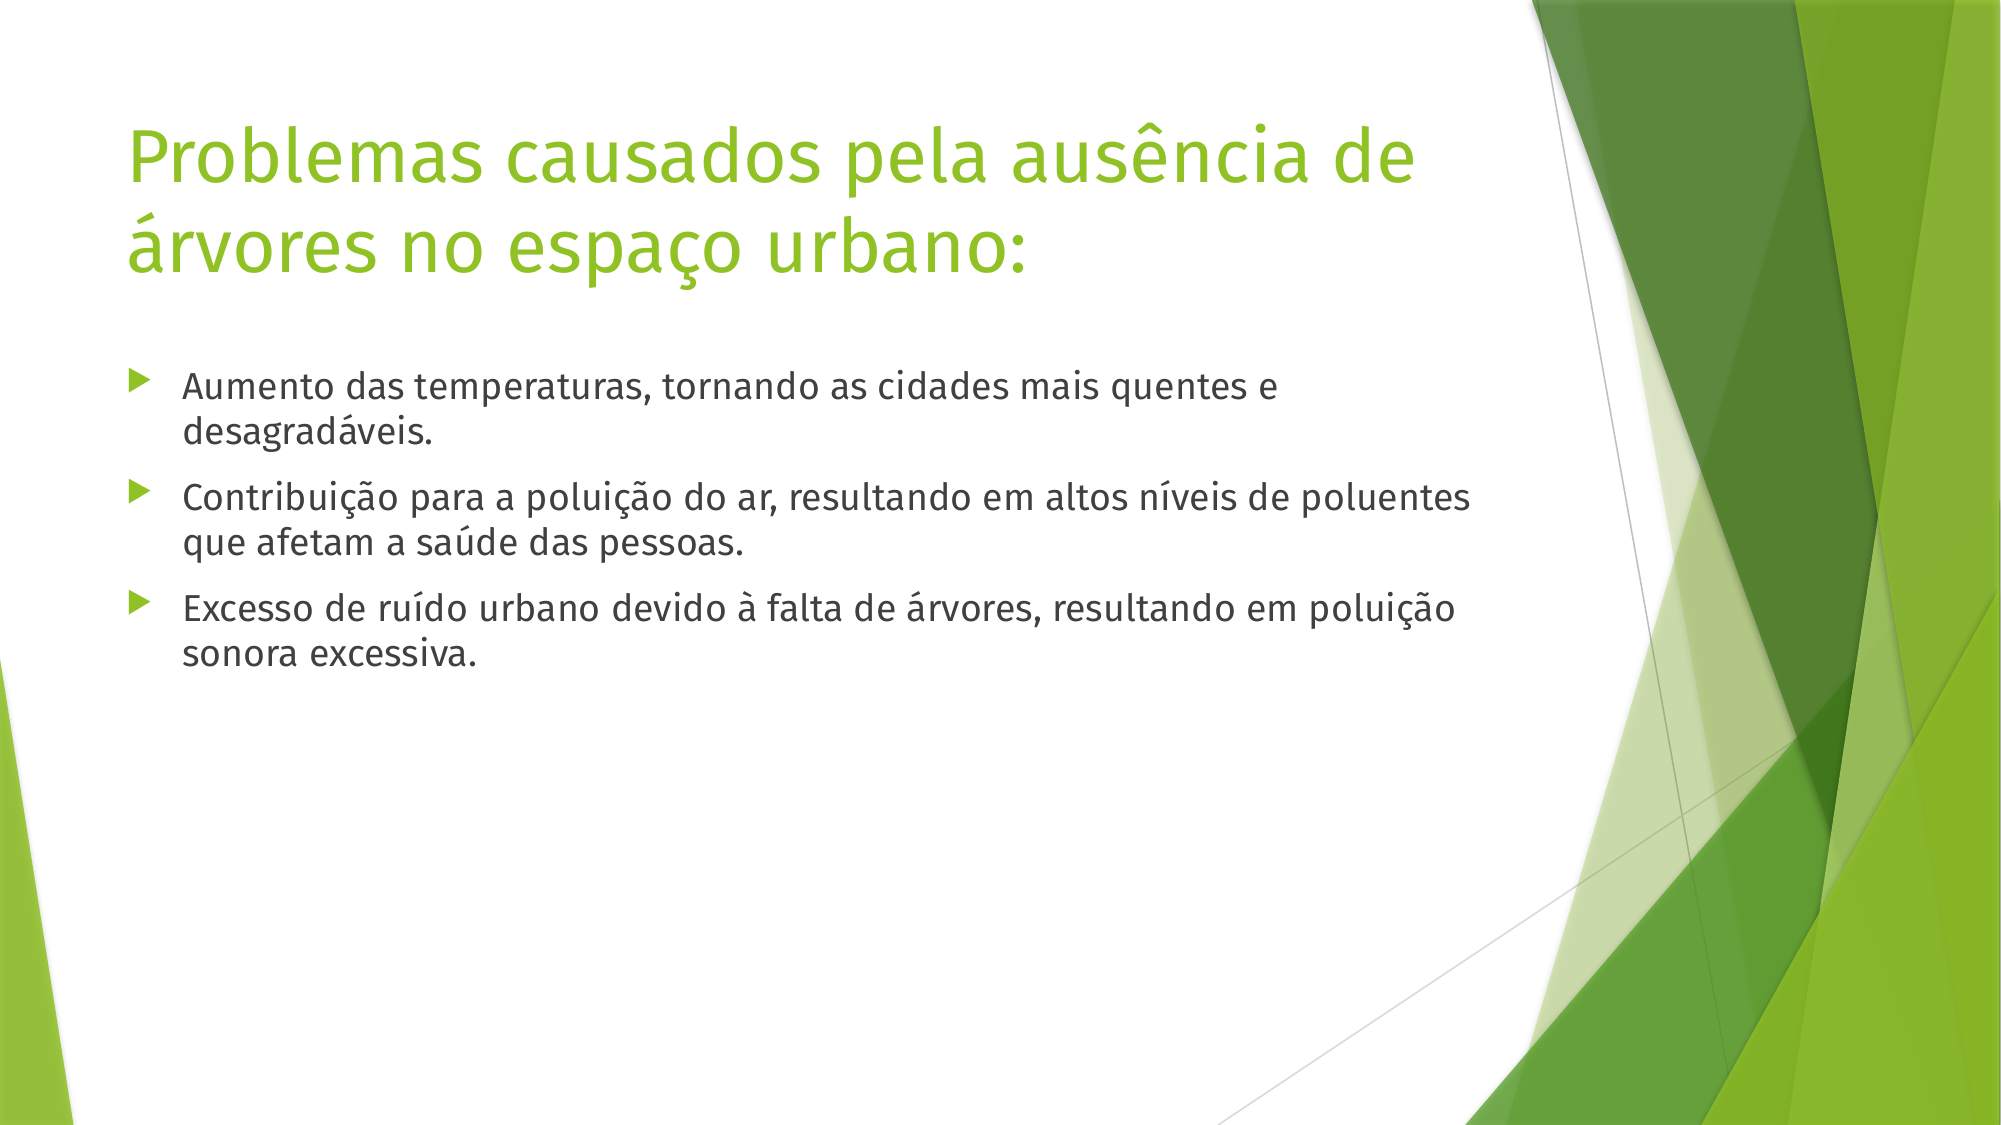

# Problemas causados pela ausência de árvores no espaço urbano:
Aumento das temperaturas, tornando as cidades mais quentes e desagradáveis.
Contribuição para a poluição do ar, resultando em altos níveis de poluentes que afetam a saúde das pessoas.
Excesso de ruído urbano devido à falta de árvores, resultando em poluição sonora excessiva.